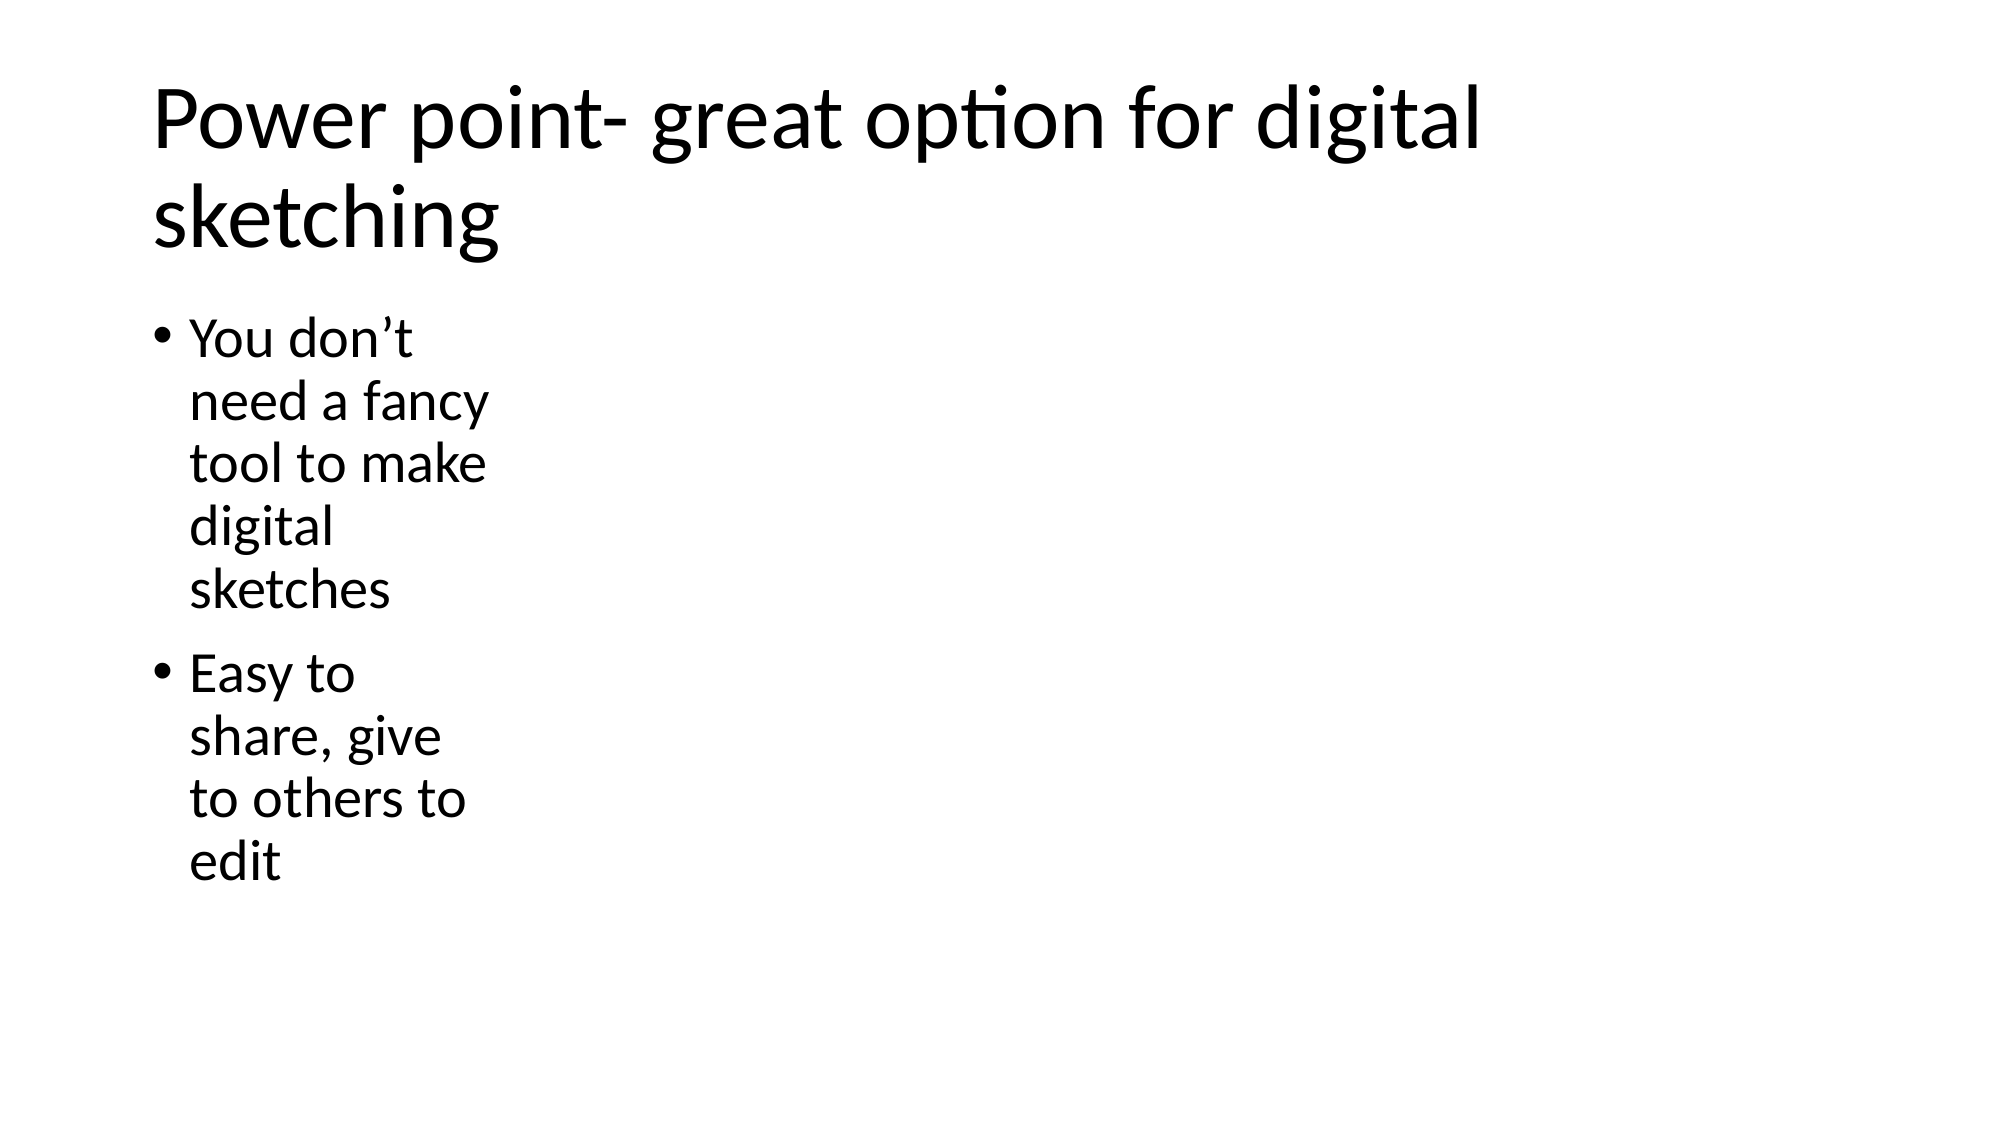

# Power point- great option for digital sketching
You don’t need a fancy tool to make digital sketches
Easy to share, give to others to edit